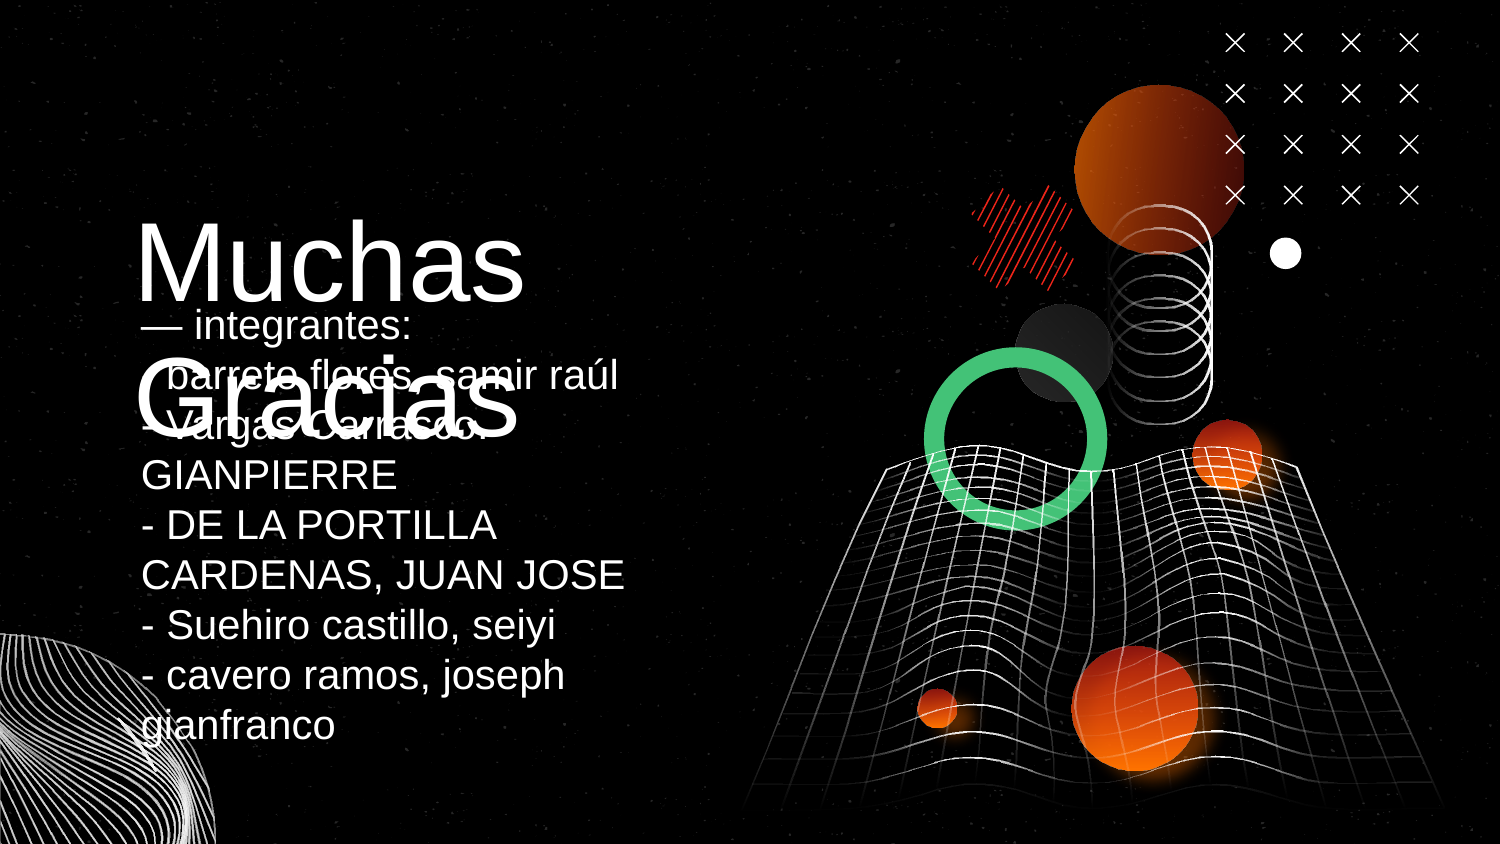

Muchas Gracias

# — integrantes: - barreto flores, samir raúl - Vargas Carrasco. GIANPIERRE - DE LA PORTILLA CARDENAS, JUAN JOSE - Suehiro castillo, seiyi - cavero ramos, joseph gianfranco